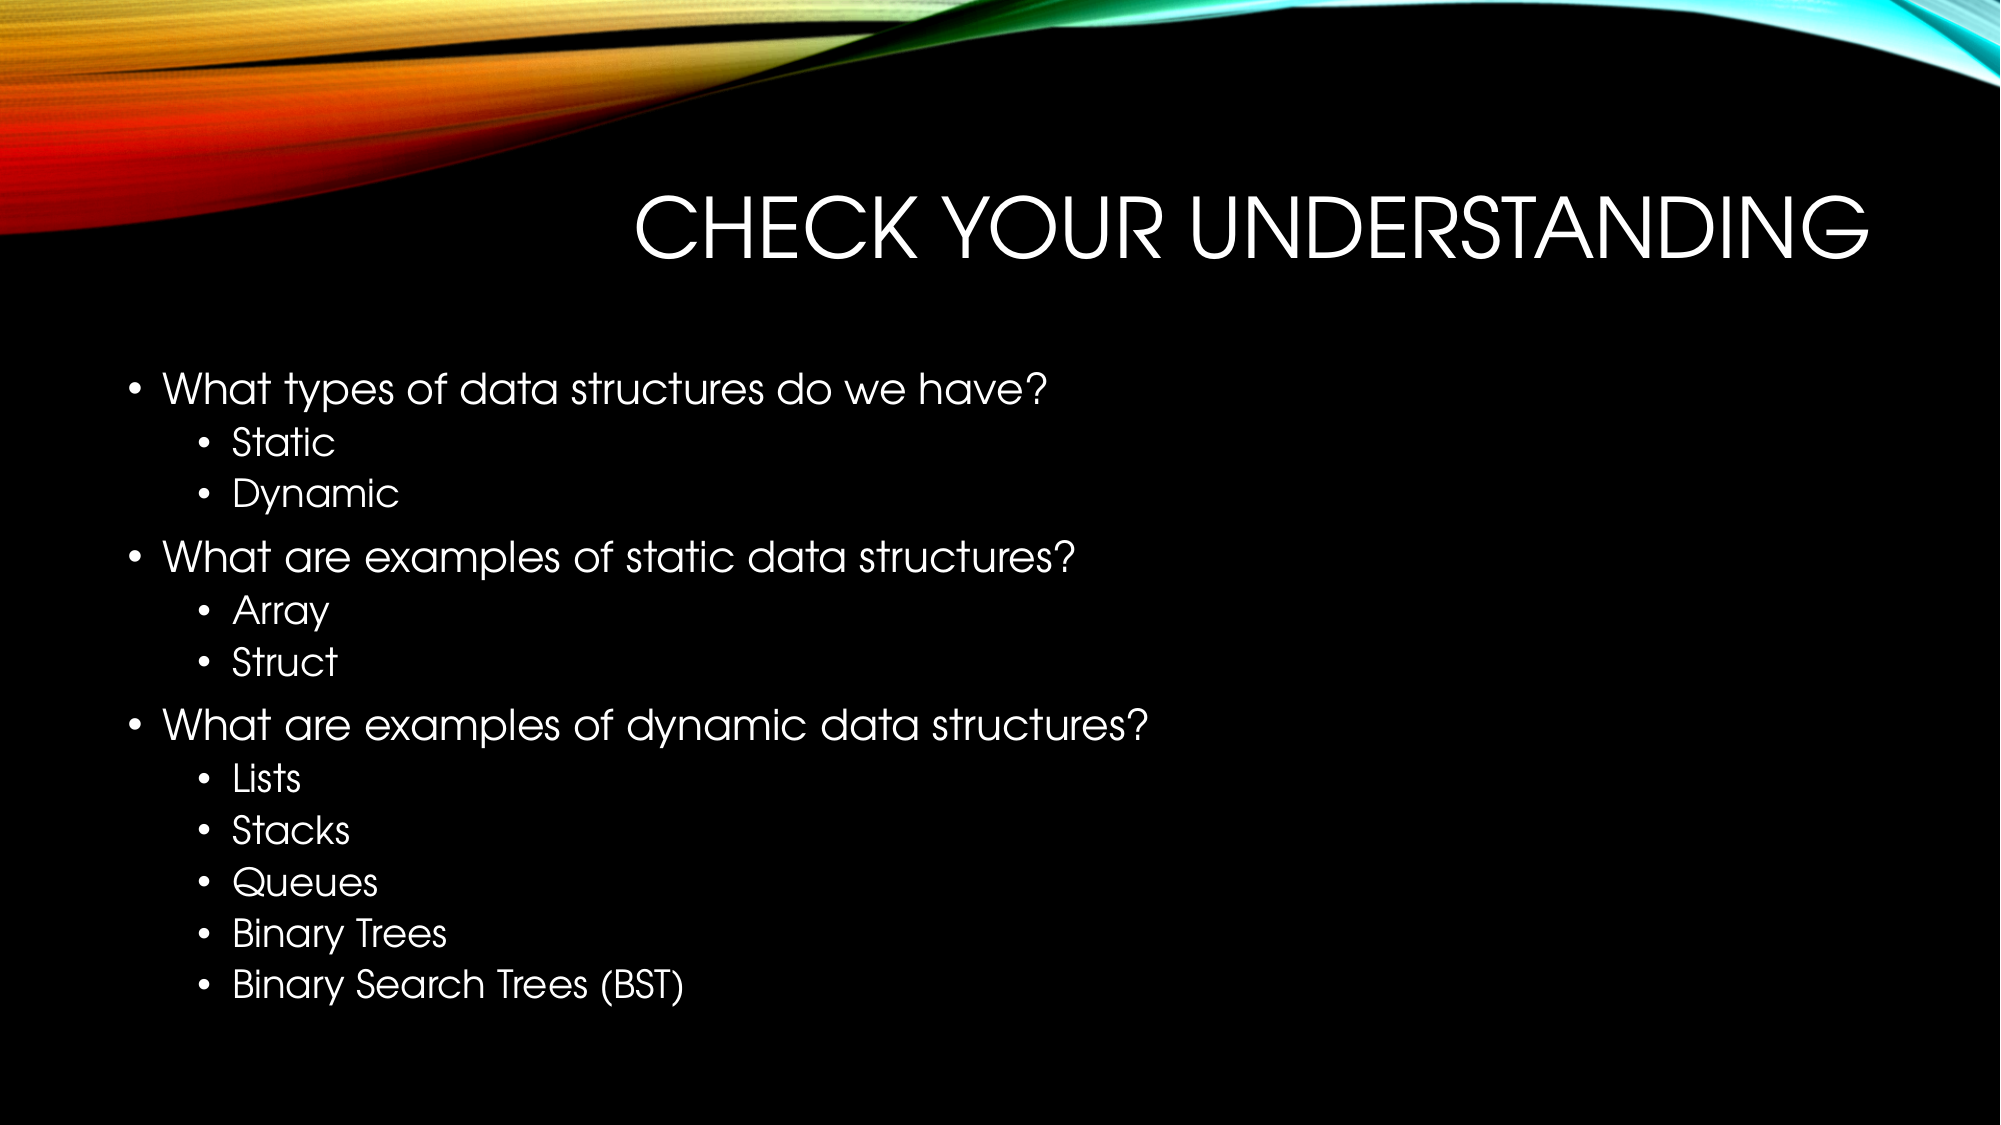

# Check your understanding
What types of data structures do we have?
Static
Dynamic
What are examples of static data structures?
Array
Struct
What are examples of dynamic data structures?
Lists
Stacks
Queues
Binary Trees
Binary Search Trees (BST)